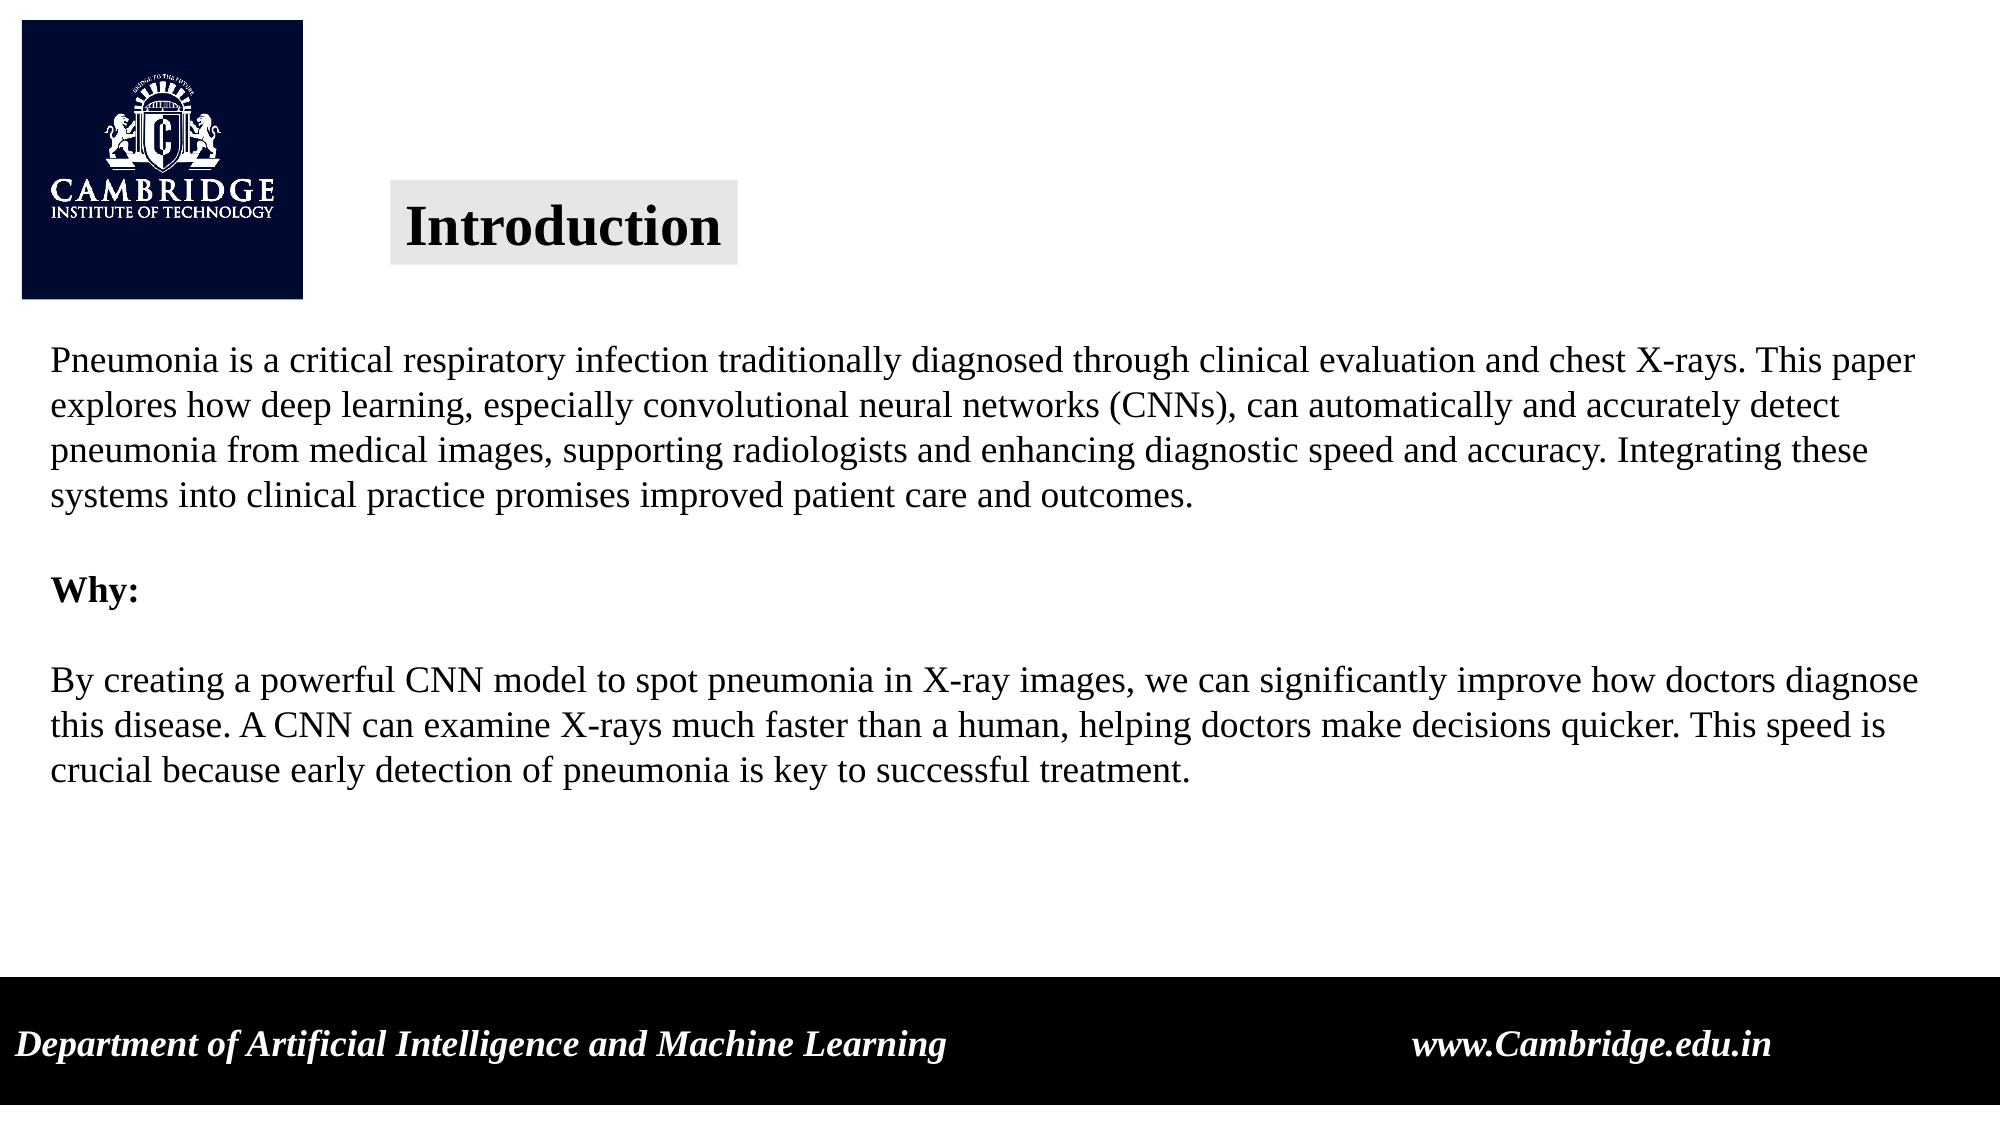

Introduction
Pneumonia is a critical respiratory infection traditionally diagnosed through clinical evaluation and chest X-rays. This paper explores how deep learning, especially convolutional neural networks (CNNs), can automatically and accurately detect pneumonia from medical images, supporting radiologists and enhancing diagnostic speed and accuracy. Integrating these systems into clinical practice promises improved patient care and outcomes.

Why:

By creating a powerful CNN model to spot pneumonia in X-ray images, we can significantly improve how doctors diagnose this disease. A CNN can examine X-rays much faster than a human, helping doctors make decisions quicker. This speed is crucial because early detection of pneumonia is key to successful treatment.
Department of Artificial Intelligence and Machine Learning                                                 www.Cambridge.edu.in